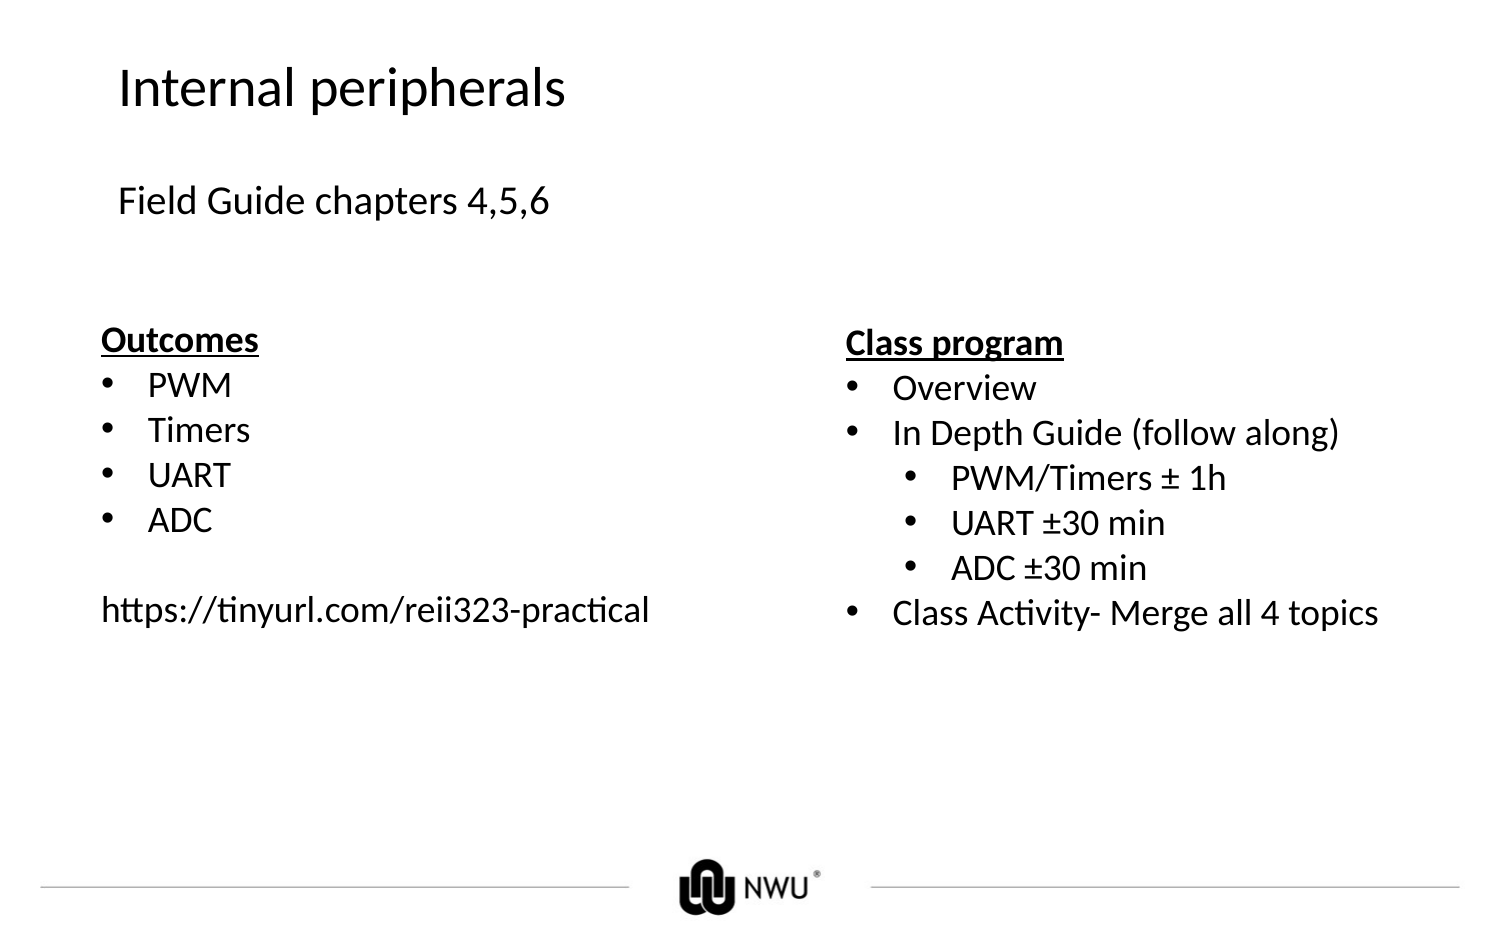

# Internal peripherals Field Guide chapters 4,5,6

Outcomes
PWM
Timers
UART
ADC

https://tinyurl.com/reii323-practical

Class program
Overview
In Depth Guide (follow along)
PWM/Timers ± 1h
UART ±30 min
ADC ±30 min
Class Activity- Merge all 4 topics